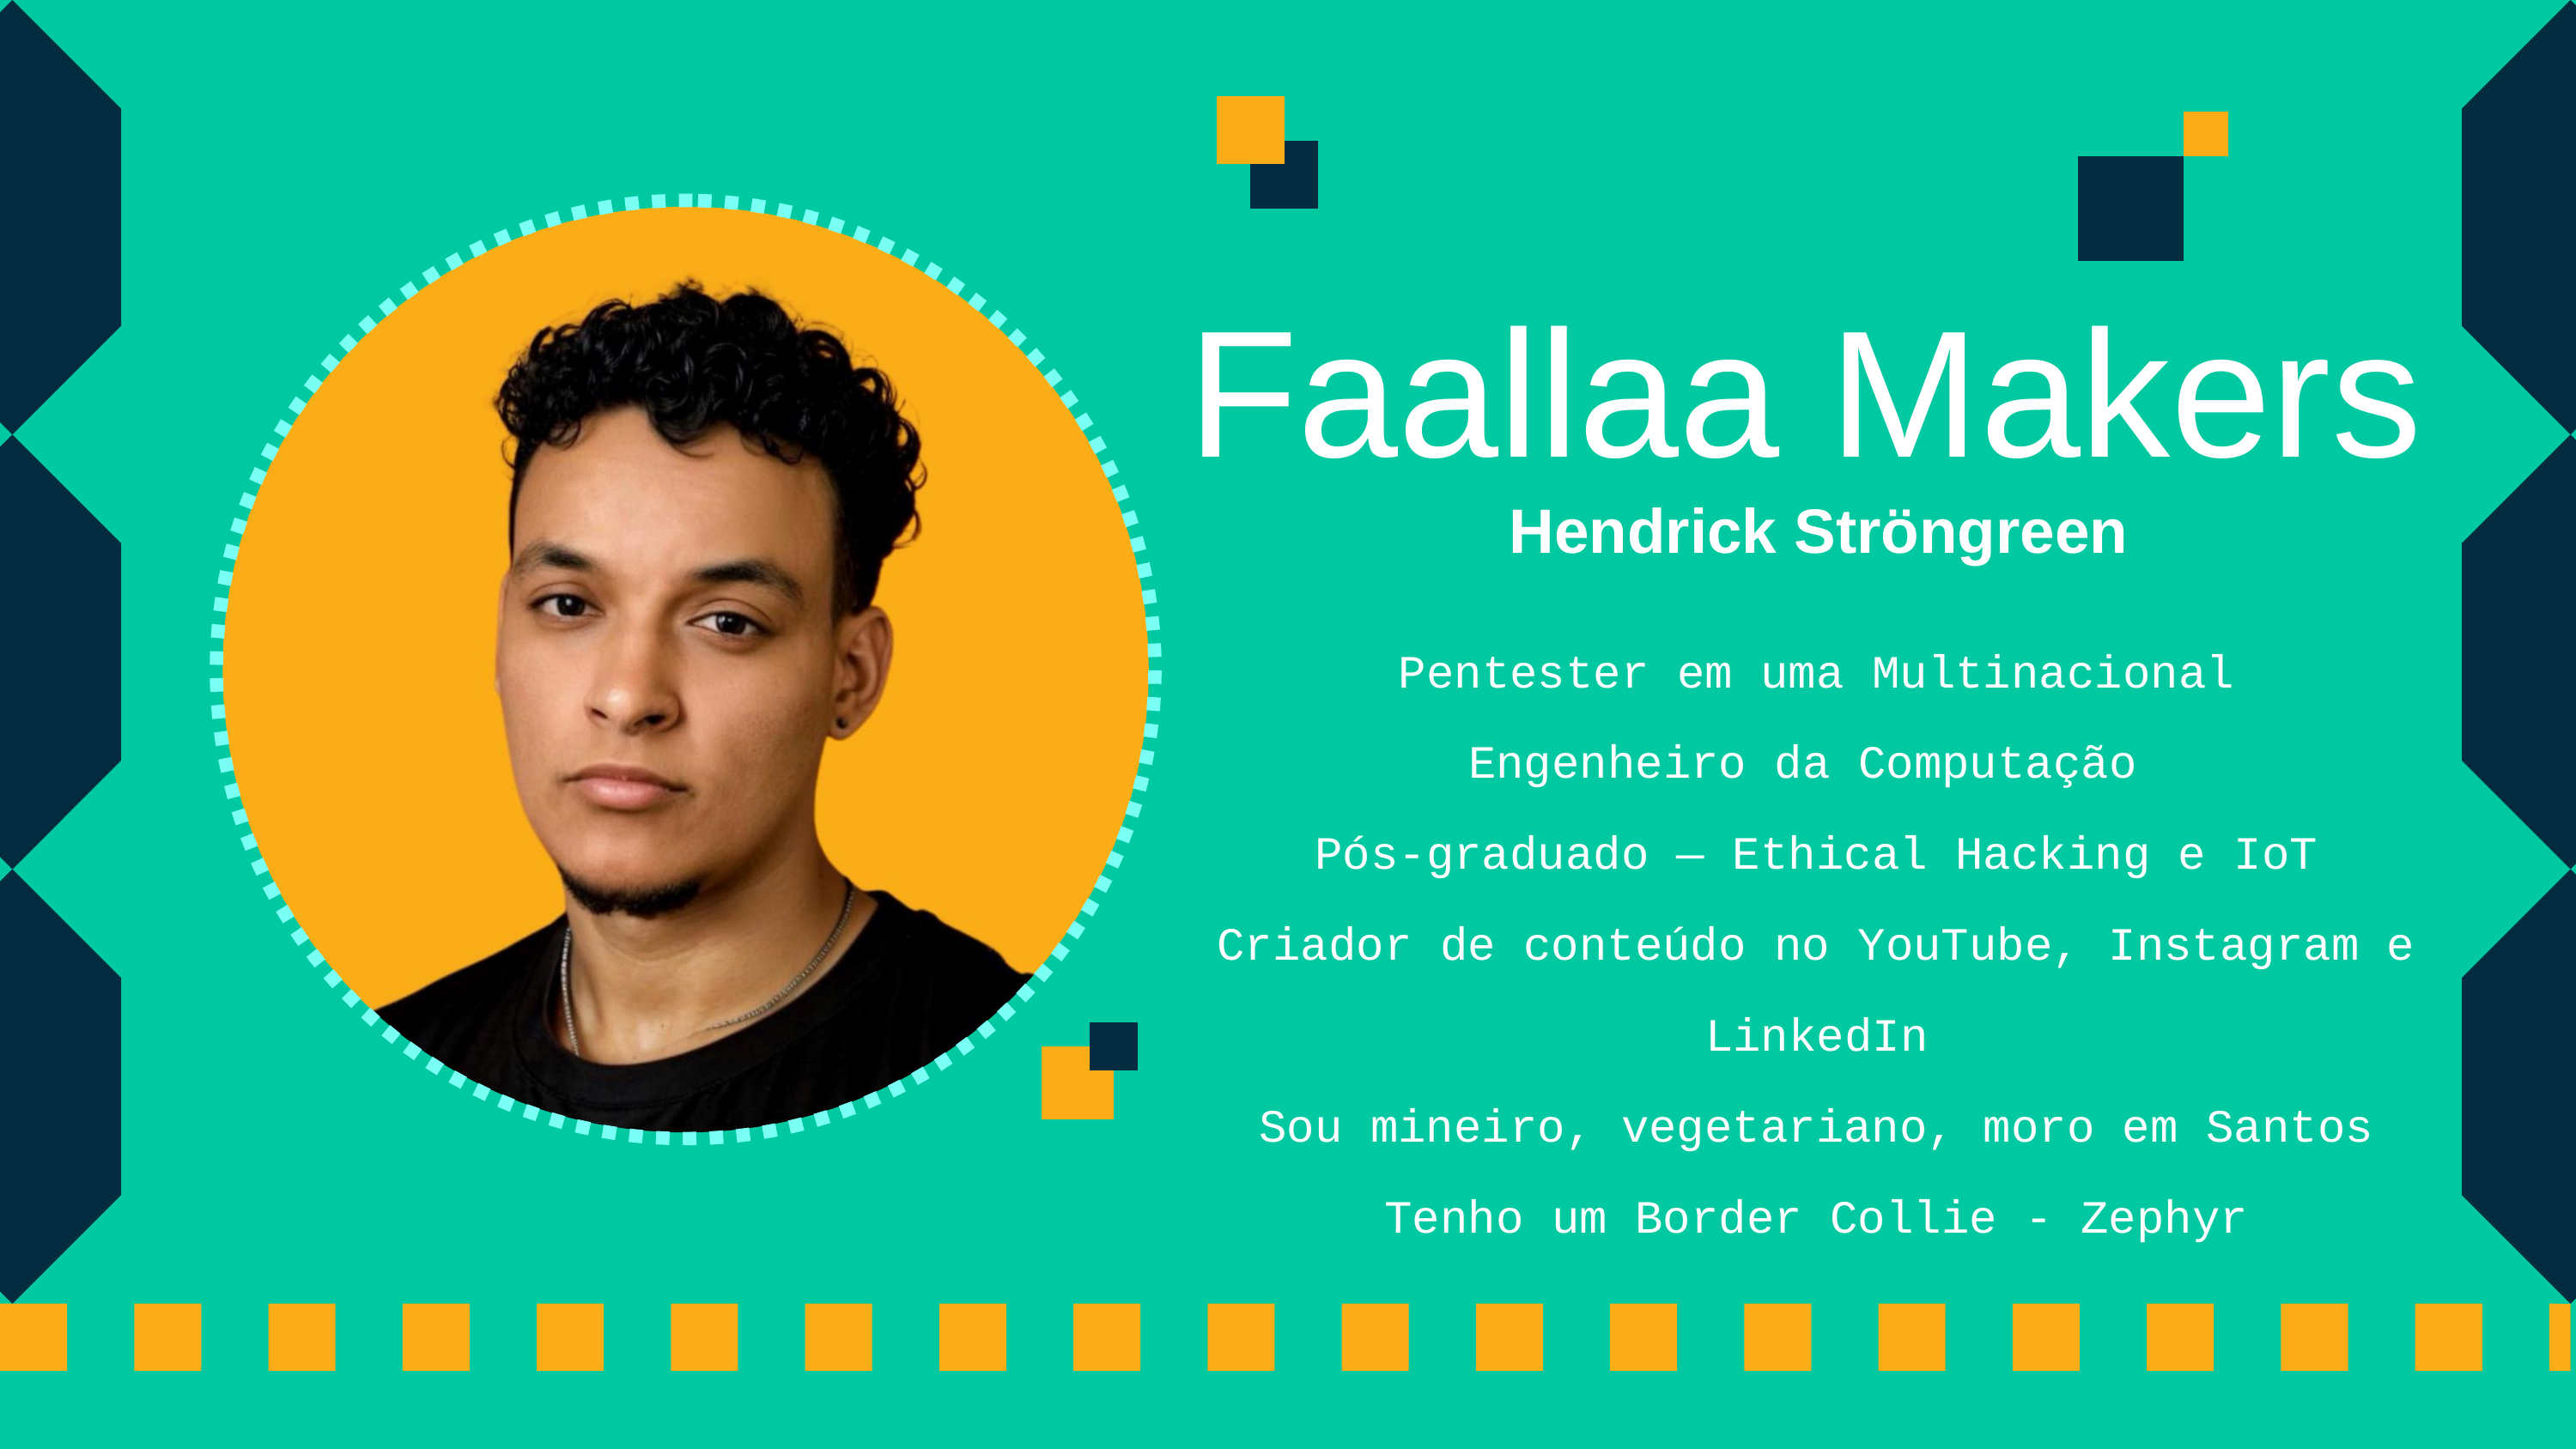

Faallaa Makers
Hendrick Ströngreen

Pentester em uma Multinacional
Engenheiro da Computação
Pós-graduado — Ethical Hacking e IoT
Criador de conteúdo no YouTube, Instagram e LinkedIn
Sou mineiro, vegetariano, moro em Santos
Tenho um Border Collie - Zephyr